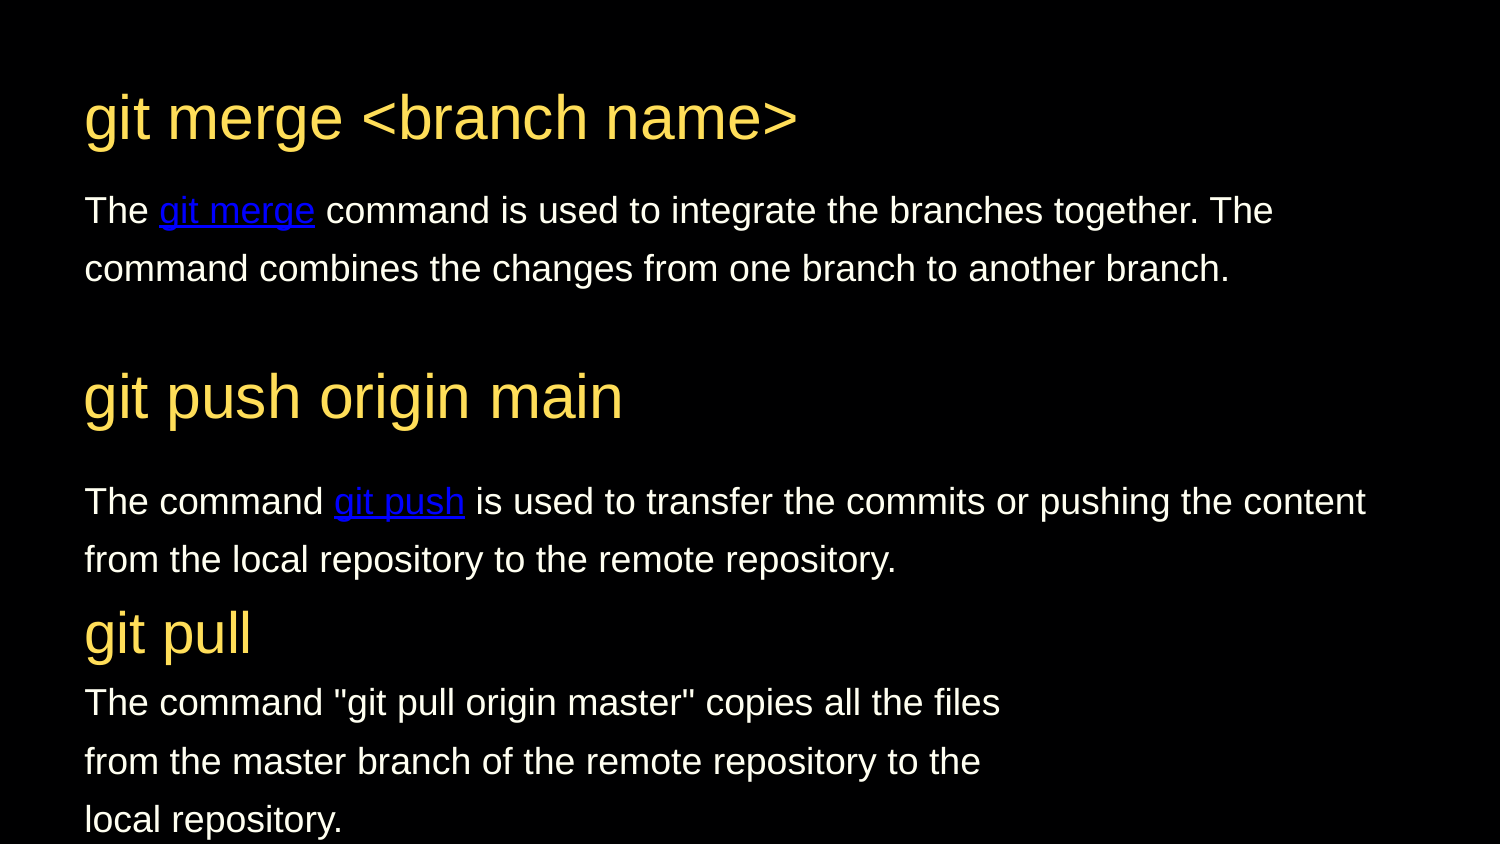

git merge <branch name>

The git merge command is used to integrate the branches together. The command combines the changes from one branch to another branch.

git push origin main

The command git push is used to transfer the commits or pushing the content from the local repository to the remote repository.

git pull

The command "git pull origin master" copies all the files from the master branch of the remote repository to the local repository.